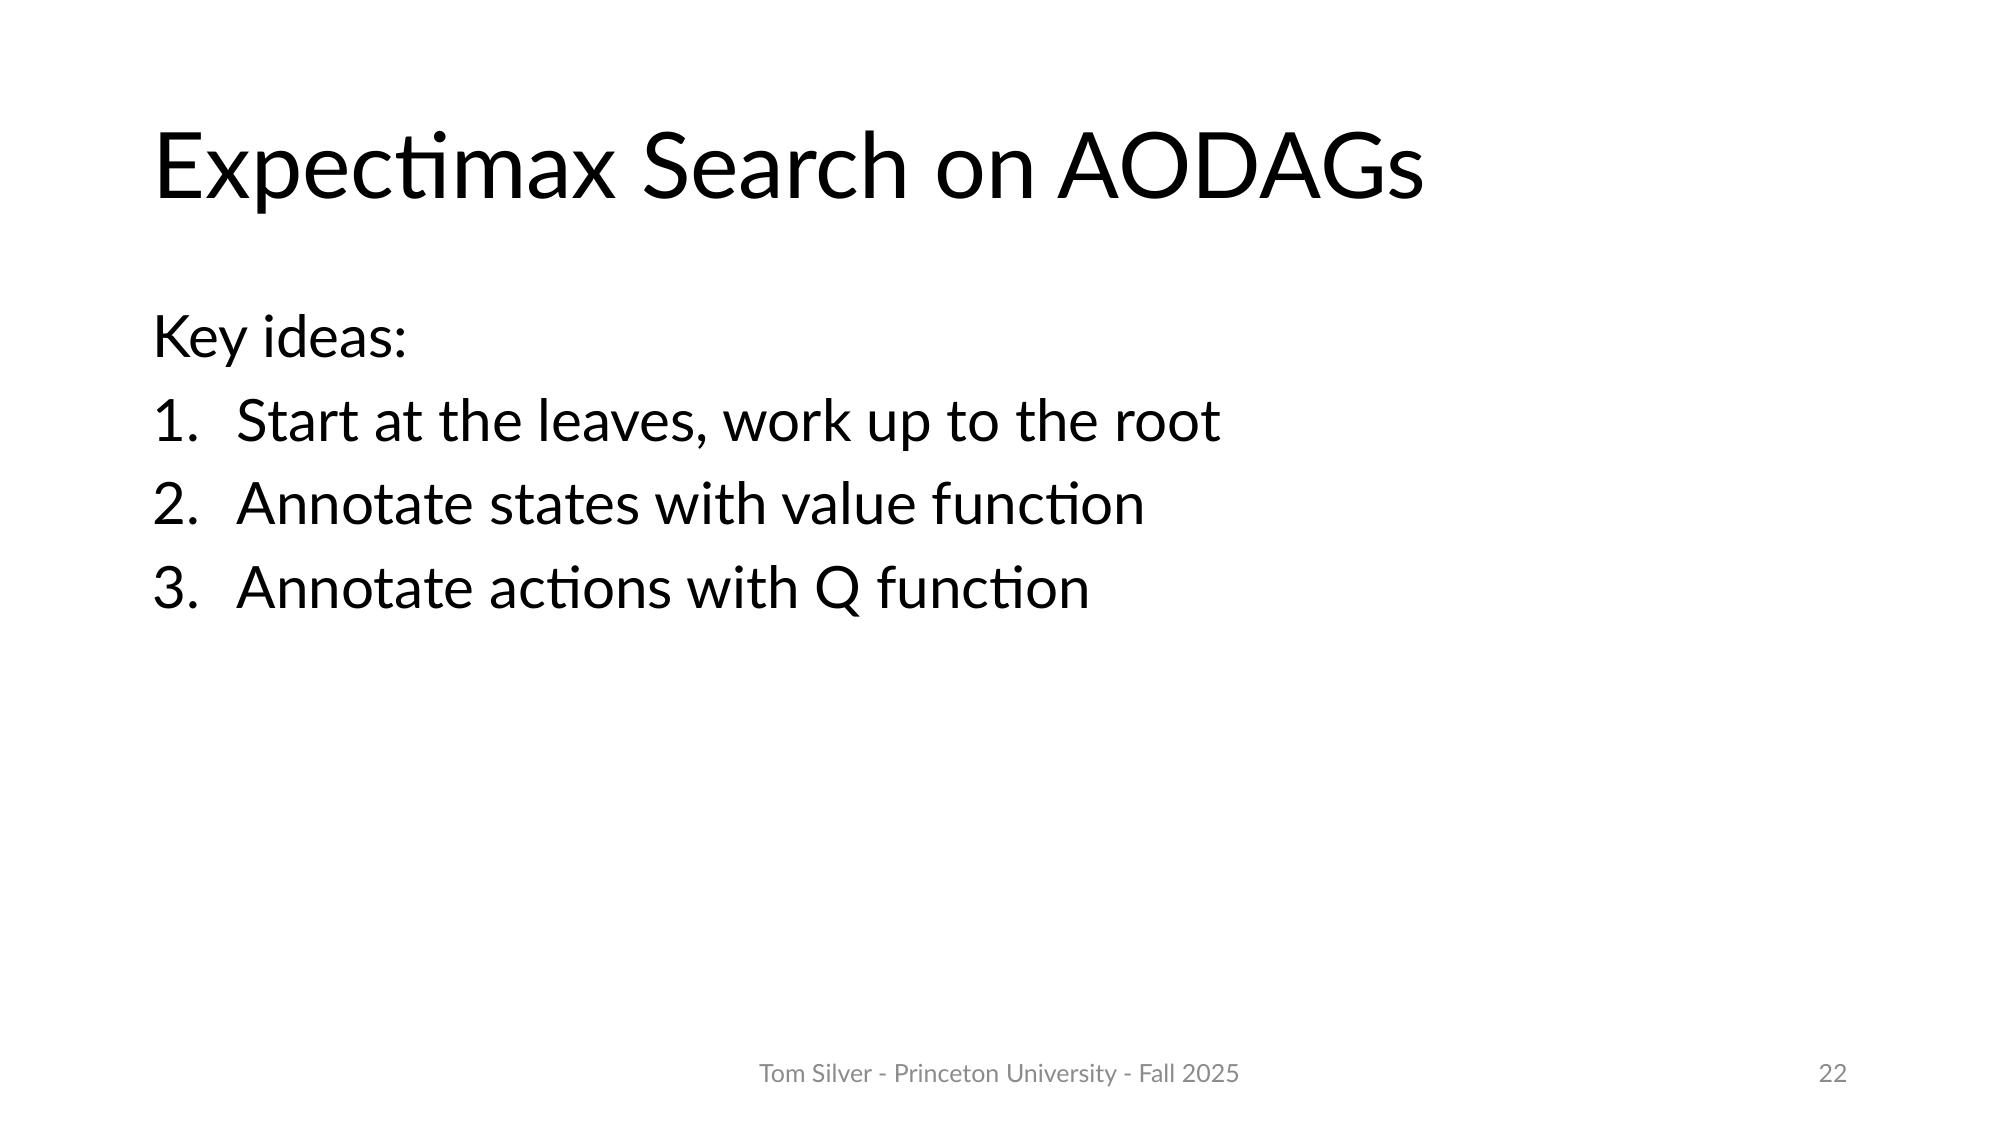

# Expectimax Search on AODAGs
Key ideas:
Start at the leaves, work up to the root
Annotate states with value function
Annotate actions with Q function
Tom Silver - Princeton University - Fall 2025
22